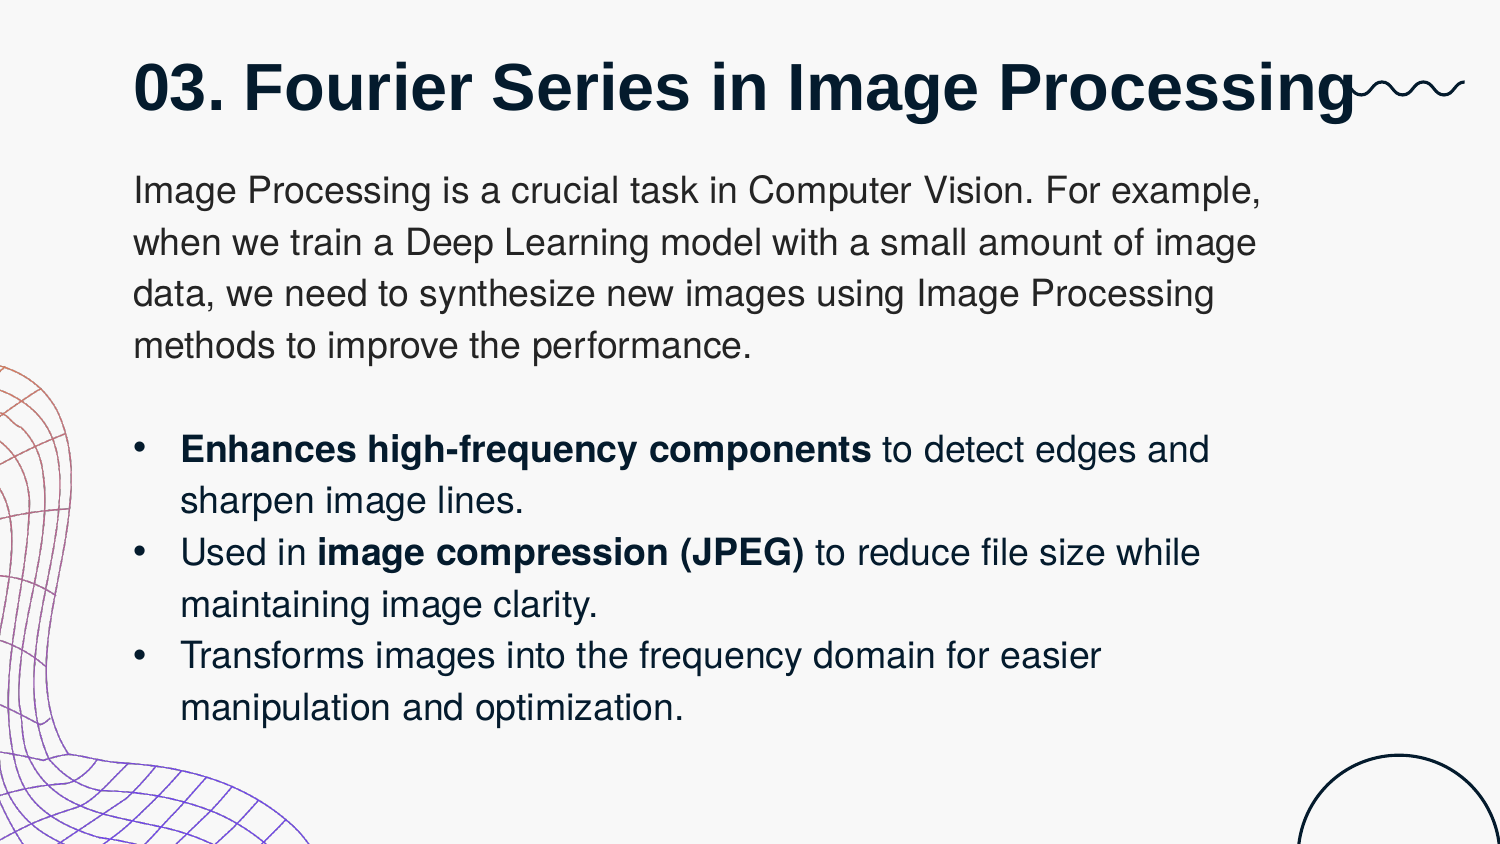

# 03. Fourier Series in Image Processing
Image Processing is a crucial task in Computer Vision. For example, when we train a Deep Learning model with a small amount of image data, we need to synthesize new images using Image Processing methods to improve the performance.

Enhances high-frequency components to detect edges and sharpen image lines.
Used in image compression (JPEG) to reduce file size while maintaining image clarity.
Transforms images into the frequency domain for easier manipulation and optimization.